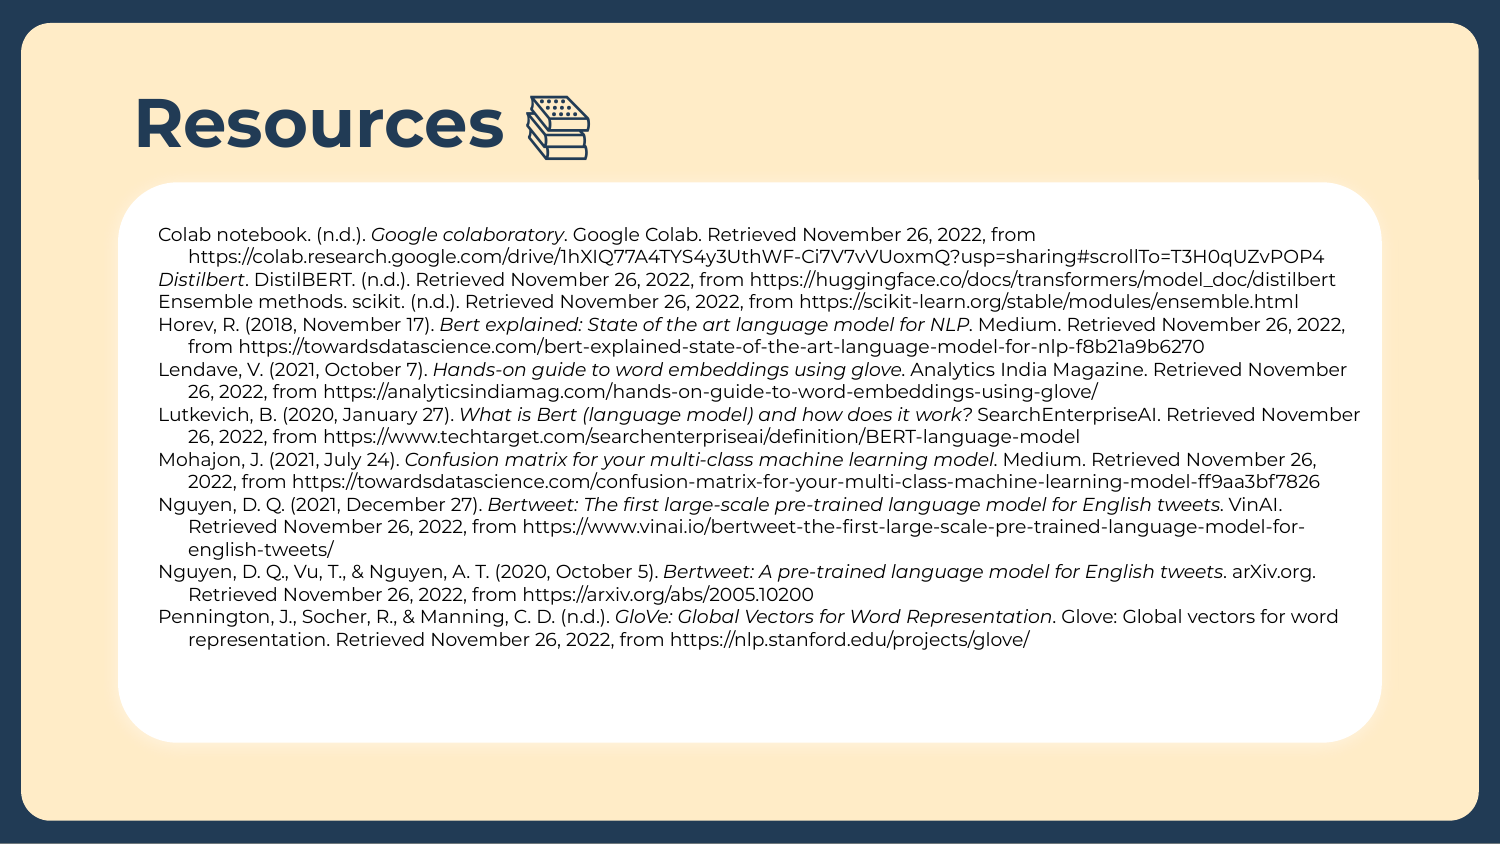

# Resources 📚

Colab notebook. (n.d.). Google colaboratory. Google Colab. Retrieved November 26, 2022, from https://colab.research.google.com/drive/1hXIQ77A4TYS4y3UthWF-Ci7V7vVUoxmQ?usp=sharing#scrollTo=T3H0qUZvPOP4
Distilbert. DistilBERT. (n.d.). Retrieved November 26, 2022, from https://huggingface.co/docs/transformers/model_doc/distilbert
Ensemble methods. scikit. (n.d.). Retrieved November 26, 2022, from https://scikit-learn.org/stable/modules/ensemble.html
Horev, R. (2018, November 17). Bert explained: State of the art language model for NLP. Medium. Retrieved November 26, 2022, from https://towardsdatascience.com/bert-explained-state-of-the-art-language-model-for-nlp-f8b21a9b6270
Lendave, V. (2021, October 7). Hands-on guide to word embeddings using glove. Analytics India Magazine. Retrieved November 26, 2022, from https://analyticsindiamag.com/hands-on-guide-to-word-embeddings-using-glove/
Lutkevich, B. (2020, January 27). What is Bert (language model) and how does it work? SearchEnterpriseAI. Retrieved November 26, 2022, from https://www.techtarget.com/searchenterpriseai/definition/BERT-language-model
Mohajon, J. (2021, July 24). Confusion matrix for your multi-class machine learning model. Medium. Retrieved November 26, 2022, from https://towardsdatascience.com/confusion-matrix-for-your-multi-class-machine-learning-model-ff9aa3bf7826
Nguyen, D. Q. (2021, December 27). Bertweet: The first large-scale pre-trained language model for English tweets. VinAI. Retrieved November 26, 2022, from https://www.vinai.io/bertweet-the-first-large-scale-pre-trained-language-model-for-english-tweets/
Nguyen, D. Q., Vu, T., & Nguyen, A. T. (2020, October 5). Bertweet: A pre-trained language model for English tweets. arXiv.org. Retrieved November 26, 2022, from https://arxiv.org/abs/2005.10200
Pennington, J., Socher, R., & Manning, C. D. (n.d.). GloVe: Global Vectors for Word Representation. Glove: Global vectors for word representation. Retrieved November 26, 2022, from https://nlp.stanford.edu/projects/glove/